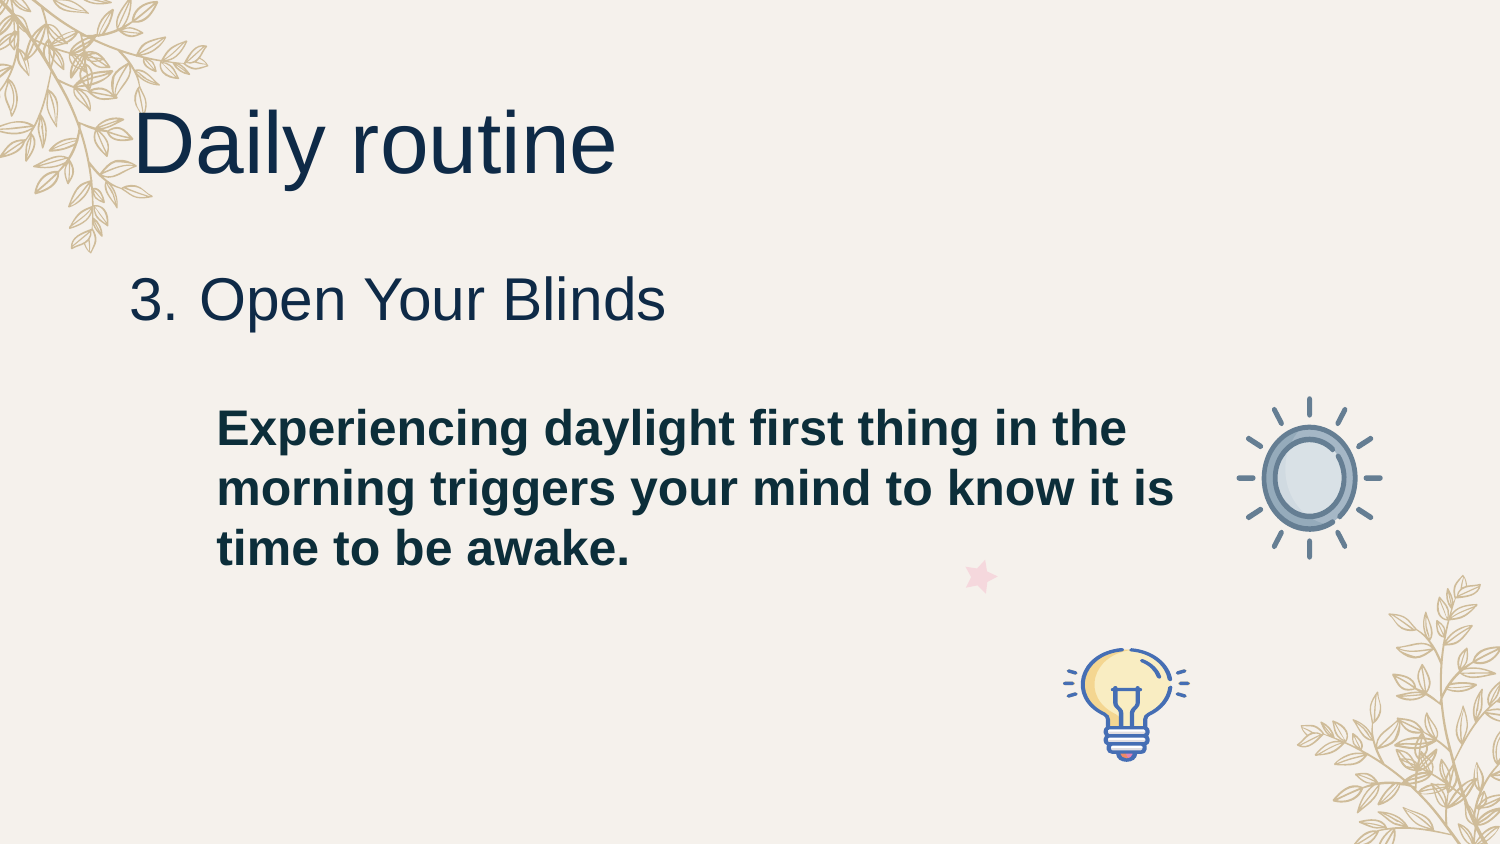

Daily routine
3. Open Your Blinds

Experiencing daylight first thing in the morning triggers your mind to know it is time to be awake.